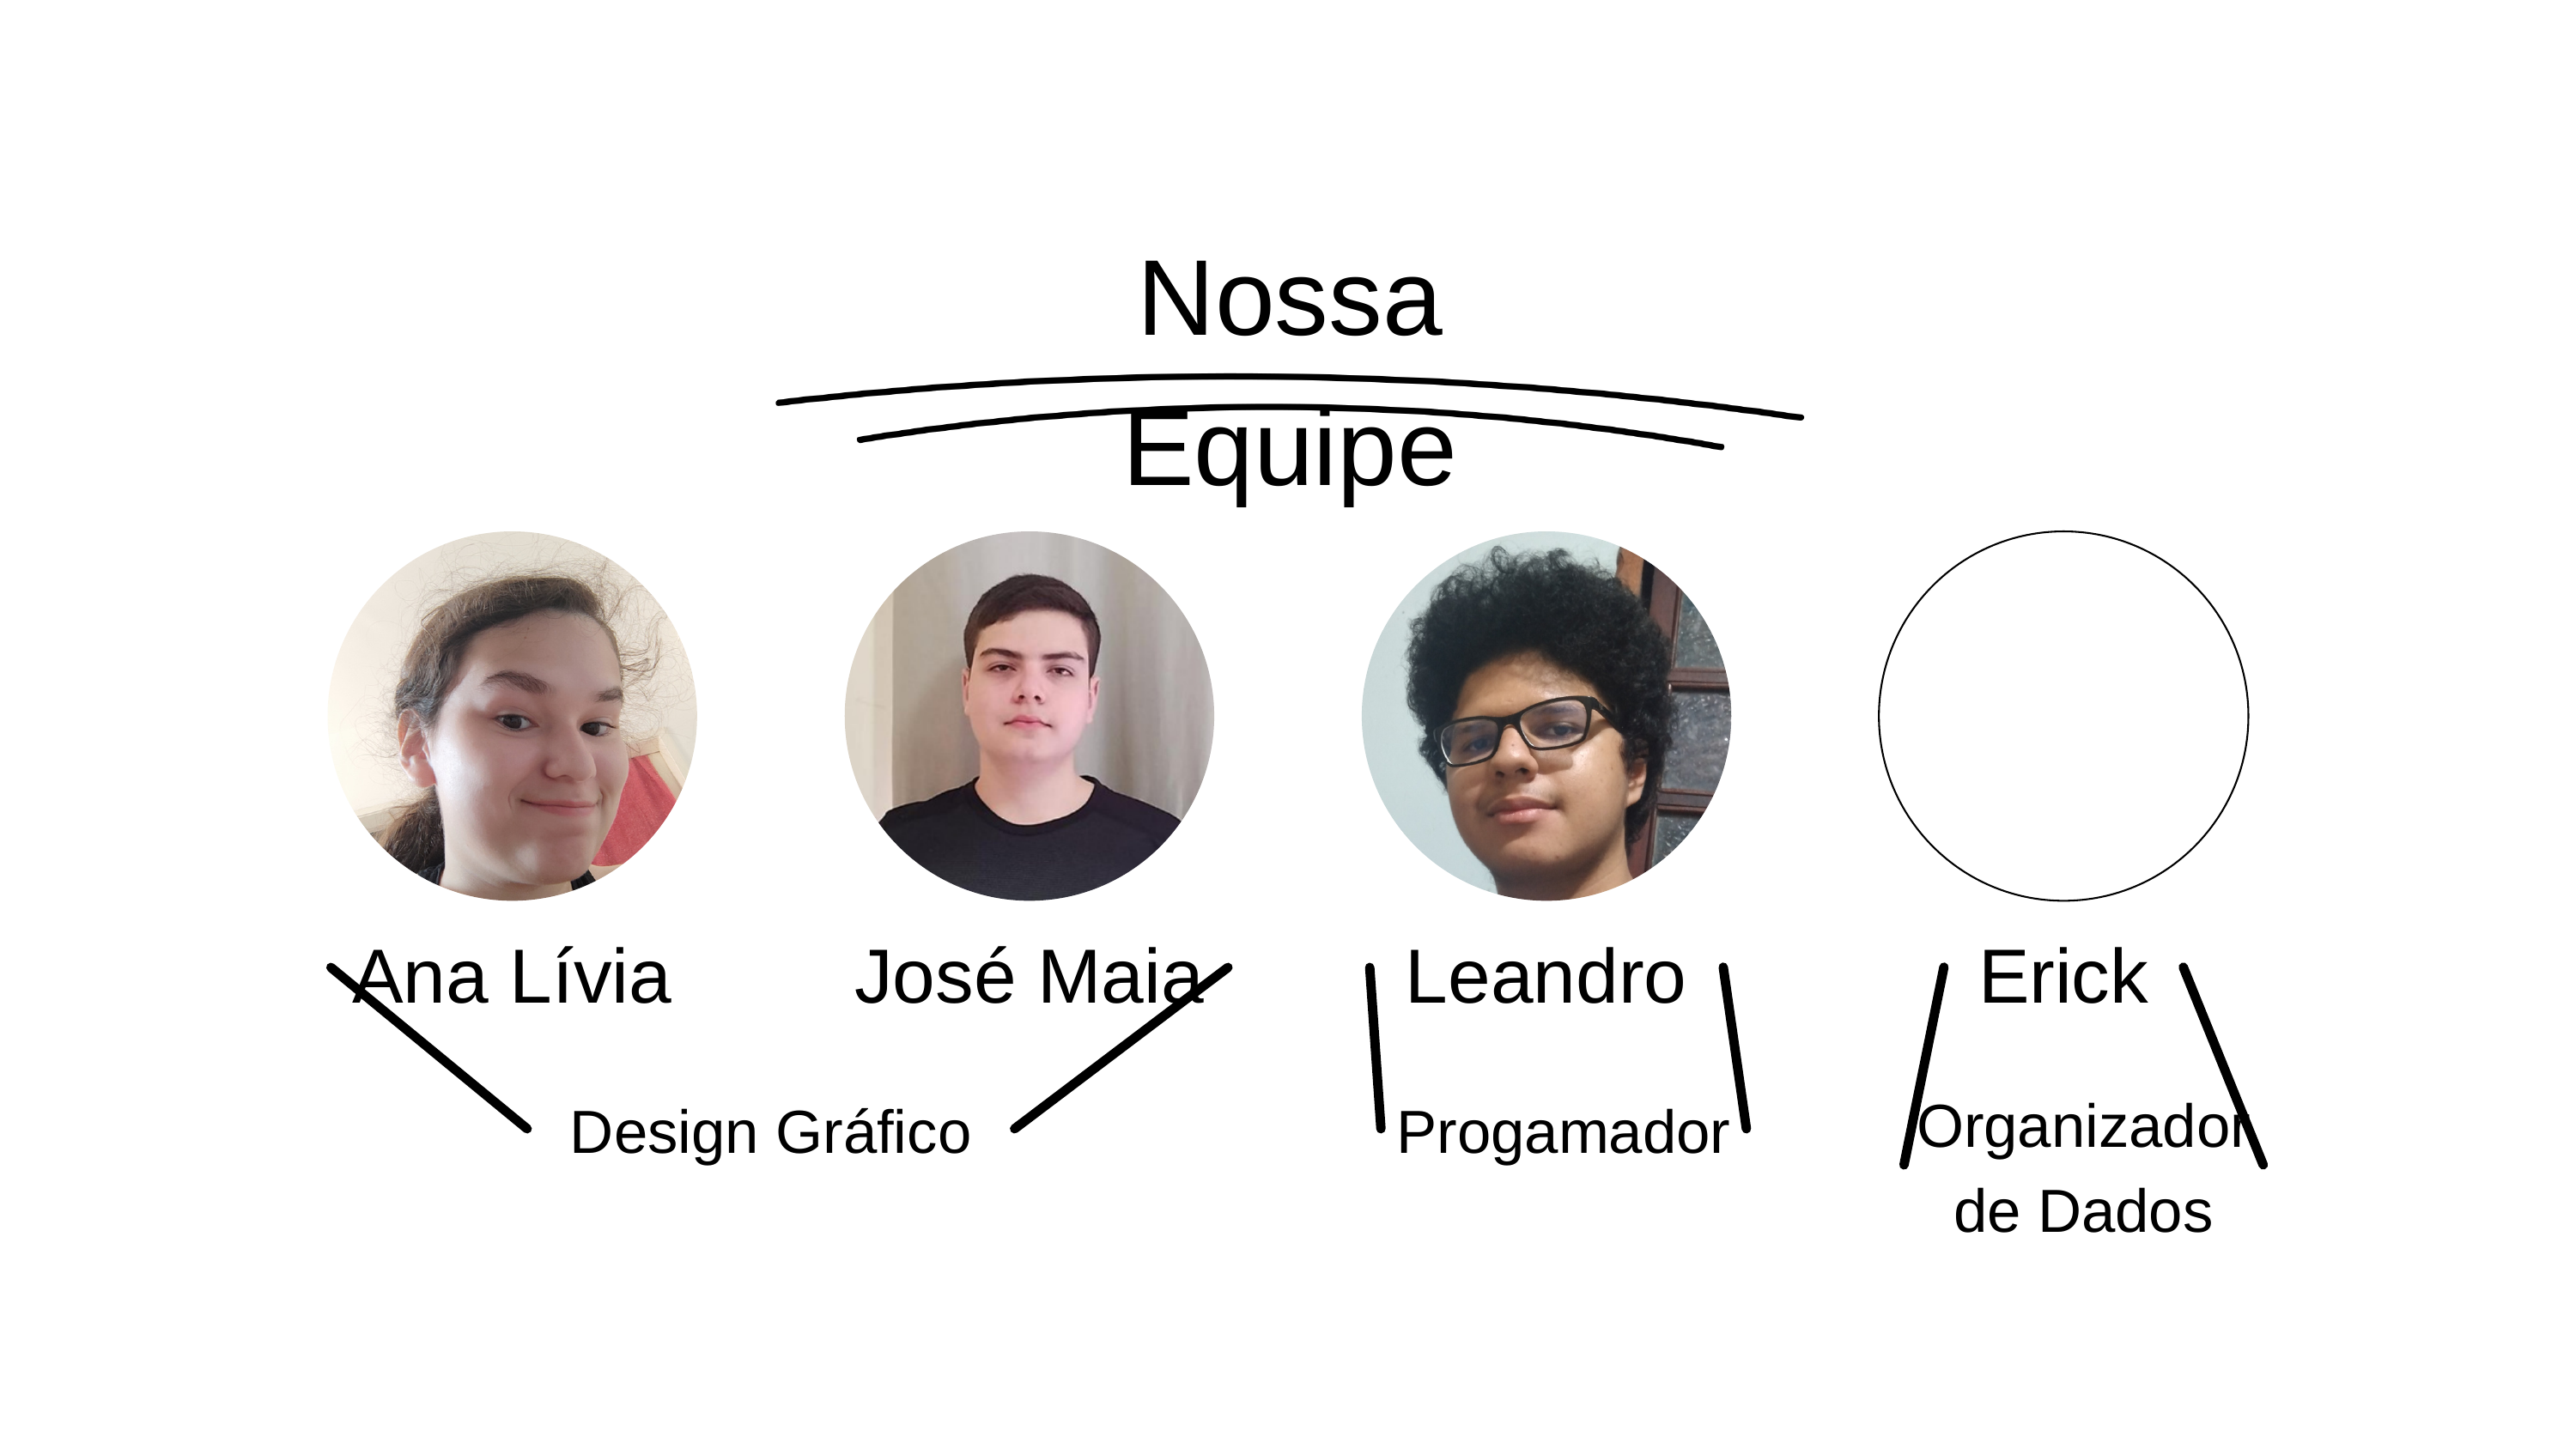

Nossa Equipe

Ana Lívia
José Maia
Leandro
Erick

Organizador de Dados
Design Gráfico
Progamador